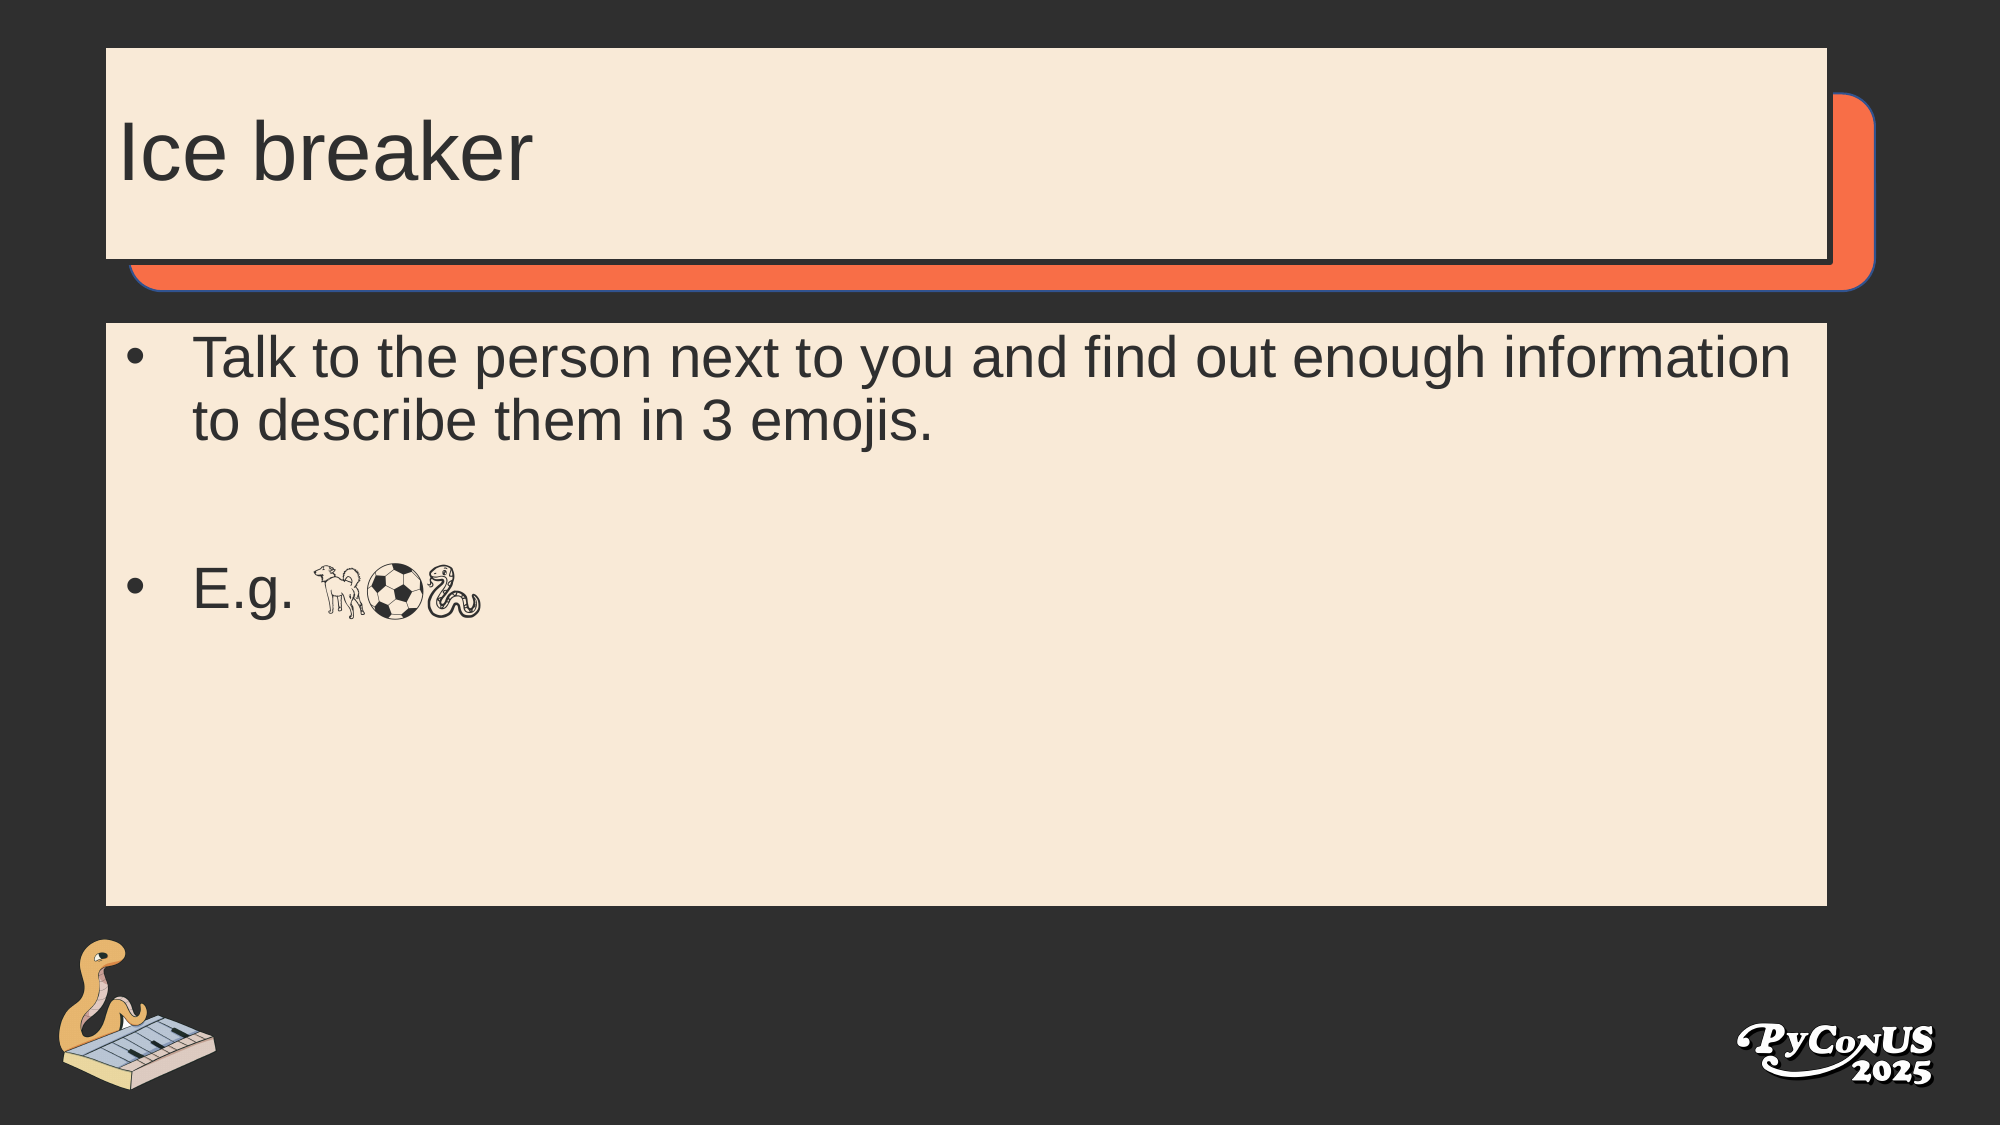

# Ice breaker
Talk to the person next to you and find out enough information to describe them in 3 emojis.

E.g. 🐕⚽️🐍